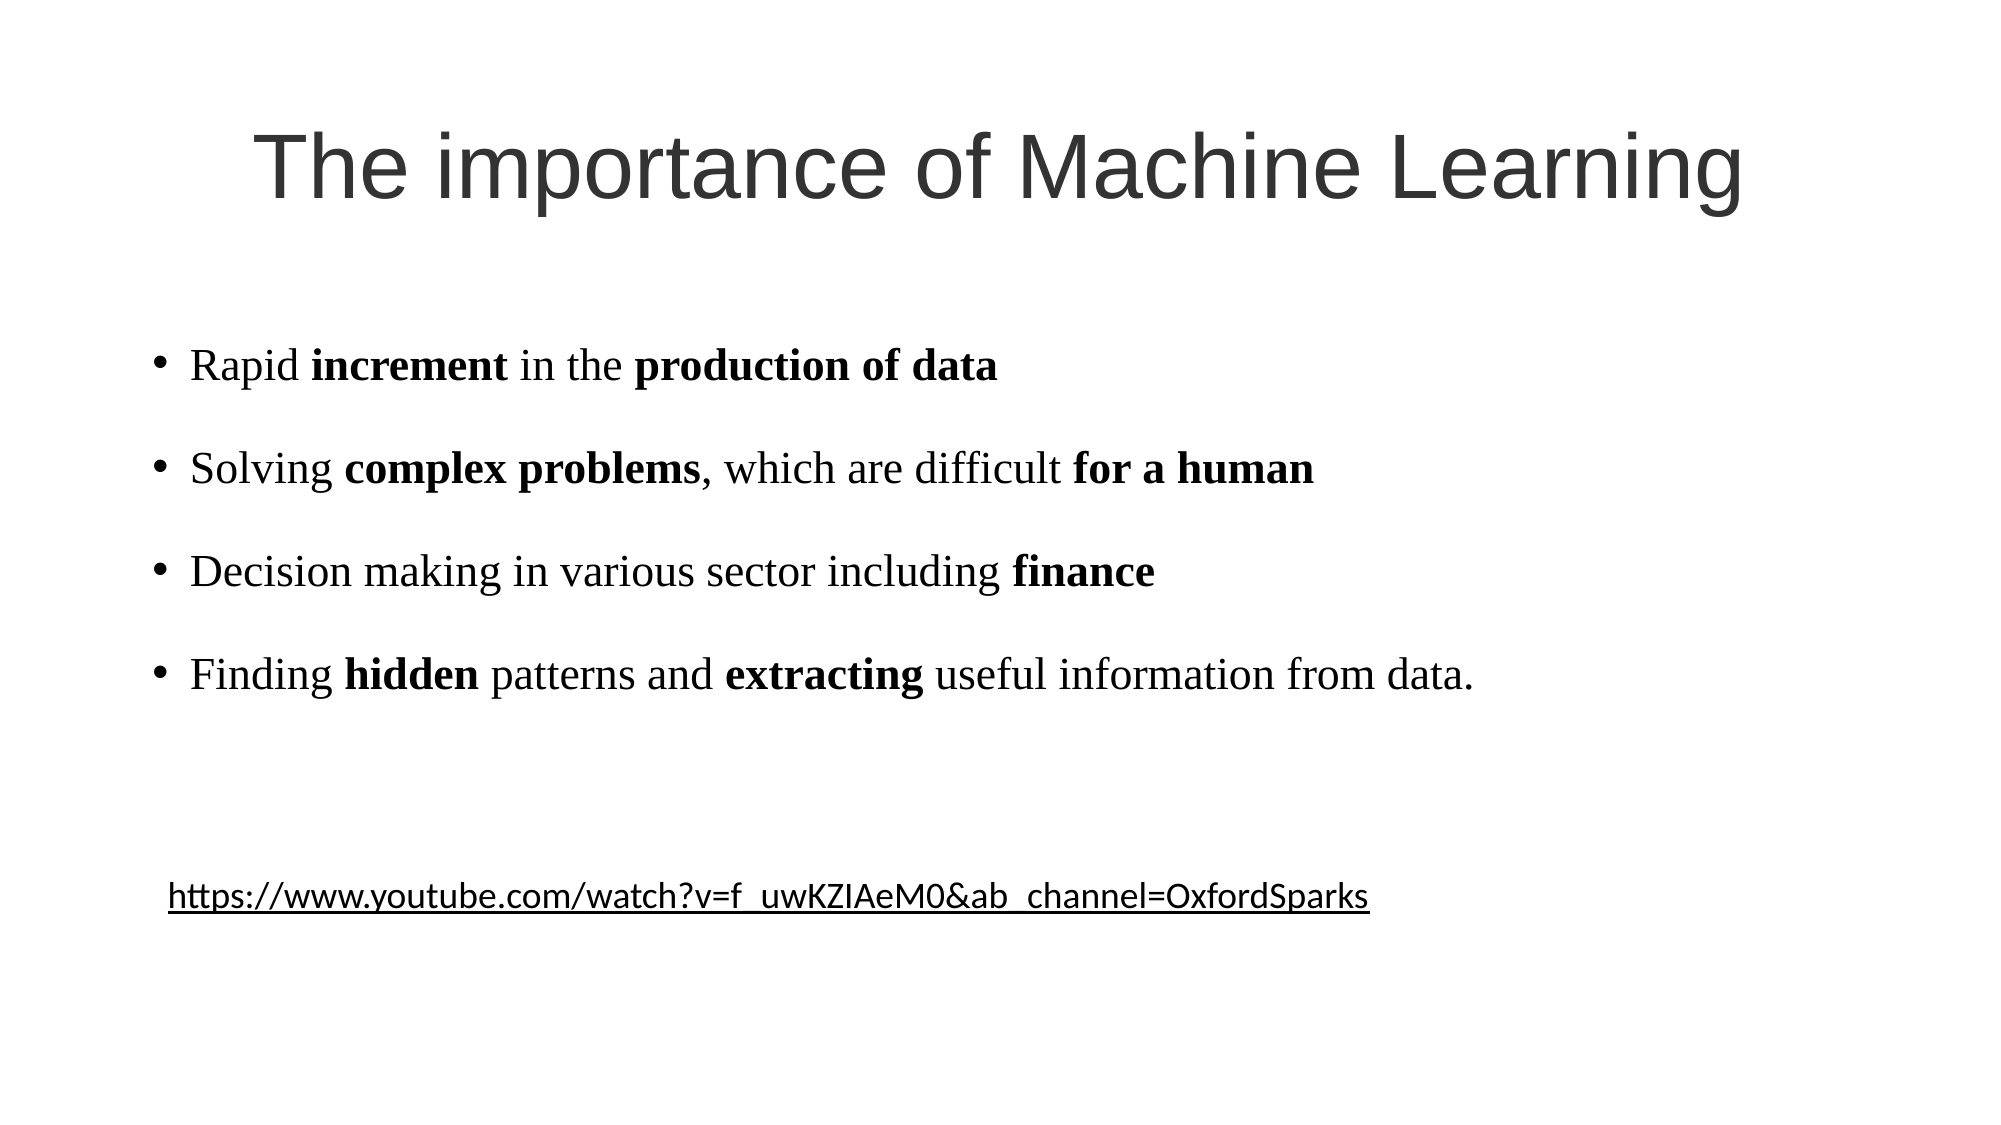

# The importance of Machine Learning
Rapid increment in the production of data
Solving complex problems, which are difficult for a human
Decision making in various sector including finance
Finding hidden patterns and extracting useful information from data.
https://www.youtube.com/watch?v=f_uwKZIAeM0&ab_channel=OxfordSparks